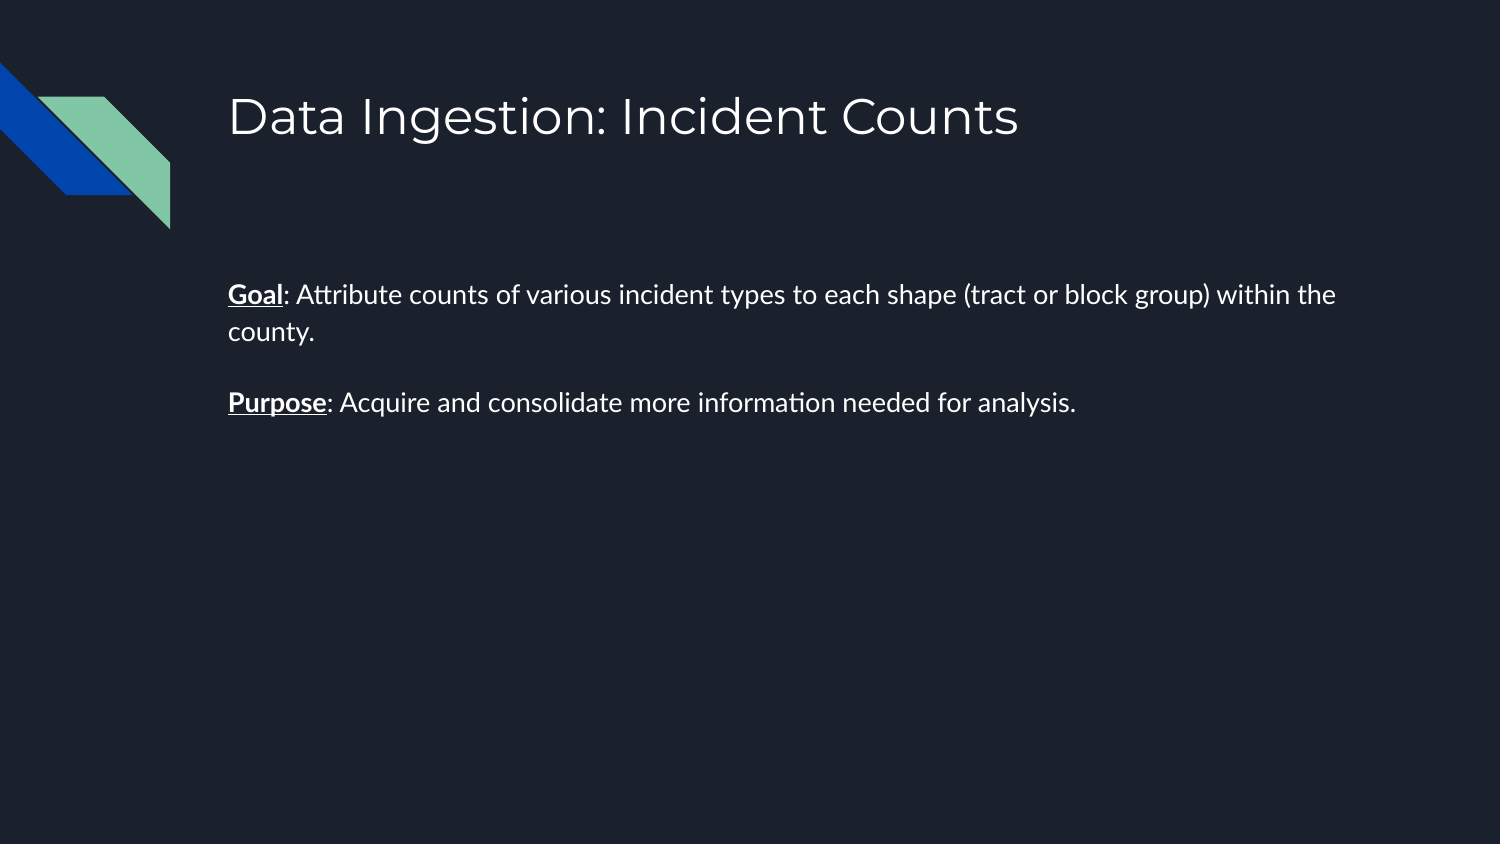

# Data Ingestion: Incident Counts

Goal: Attribute counts of various incident types to each shape (tract or block group) within the county.
Purpose: Acquire and consolidate more information needed for analysis.